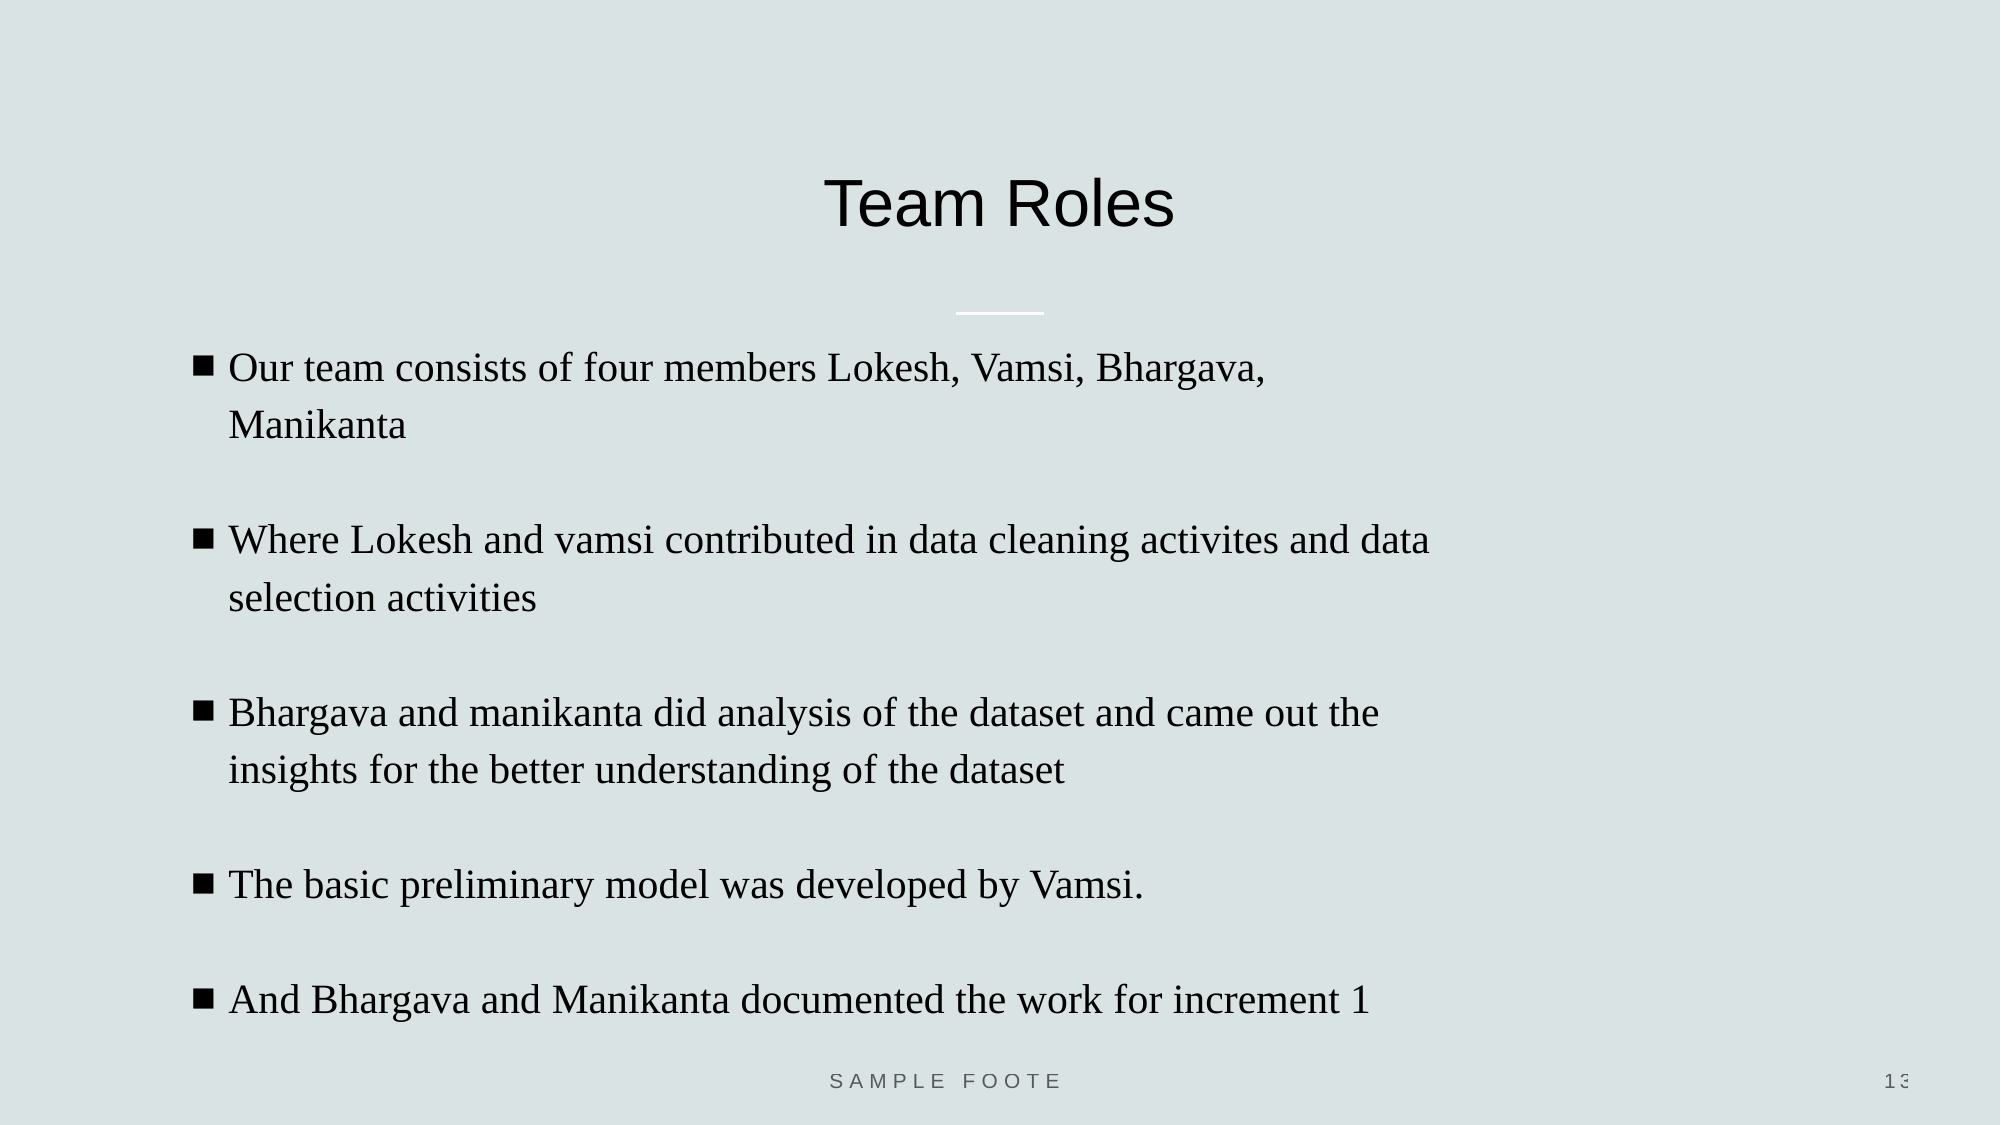

# Team Roles
Our team consists of four members Lokesh, Vamsi, Bhargava, Manikanta

Where Lokesh and vamsi contributed in data cleaning activites and data selection activities

Bhargava and manikanta did analysis of the dataset and came out the insights for the better understanding of the dataset

The basic preliminary model was developed by Vamsi.

And Bhargava and Manikanta documented the work for increment 1
Sample Footer Text
13